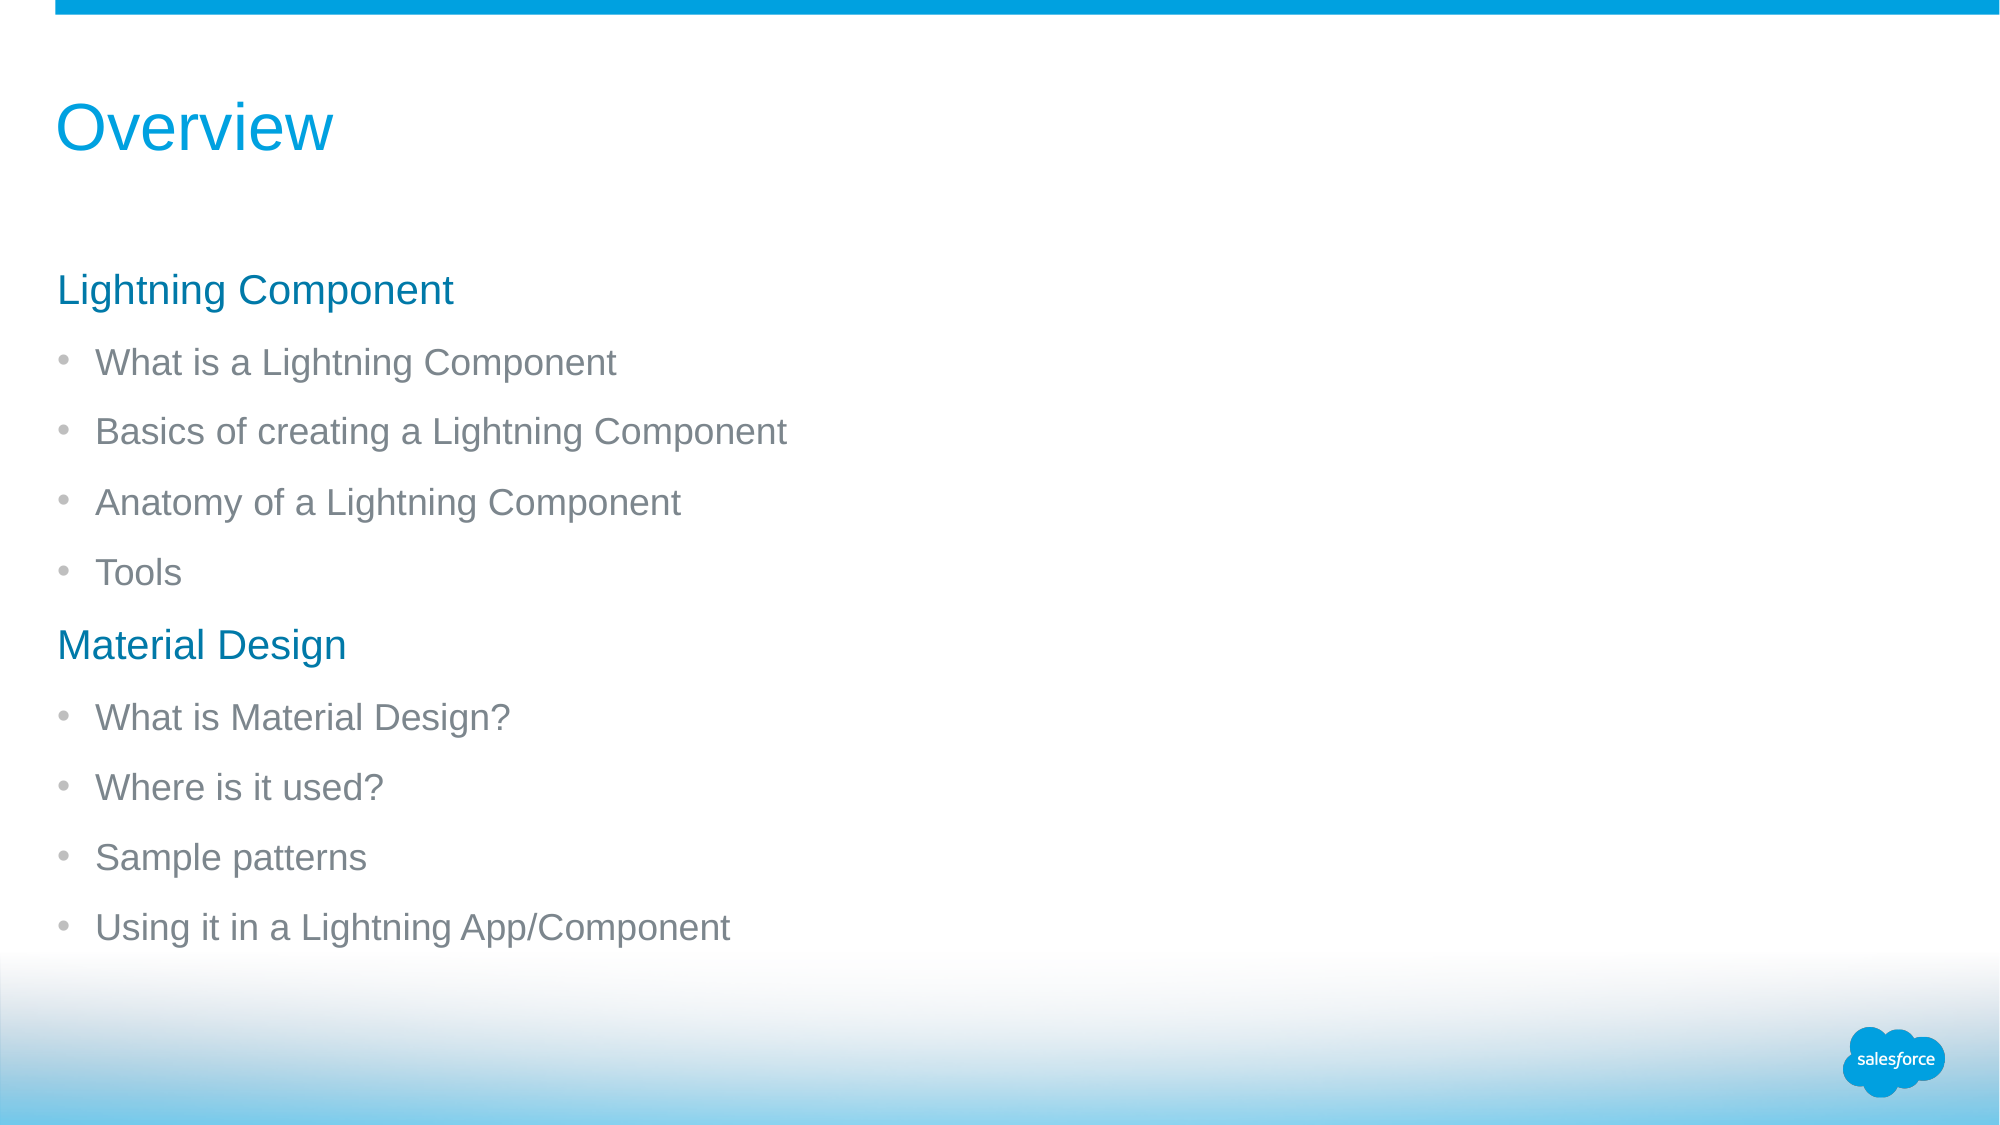

# Overview
Lightning Component
What is a Lightning Component
Basics of creating a Lightning Component
Anatomy of a Lightning Component
Tools
Material Design
What is Material Design?
Where is it used?
Sample patterns
Using it in a Lightning App/Component